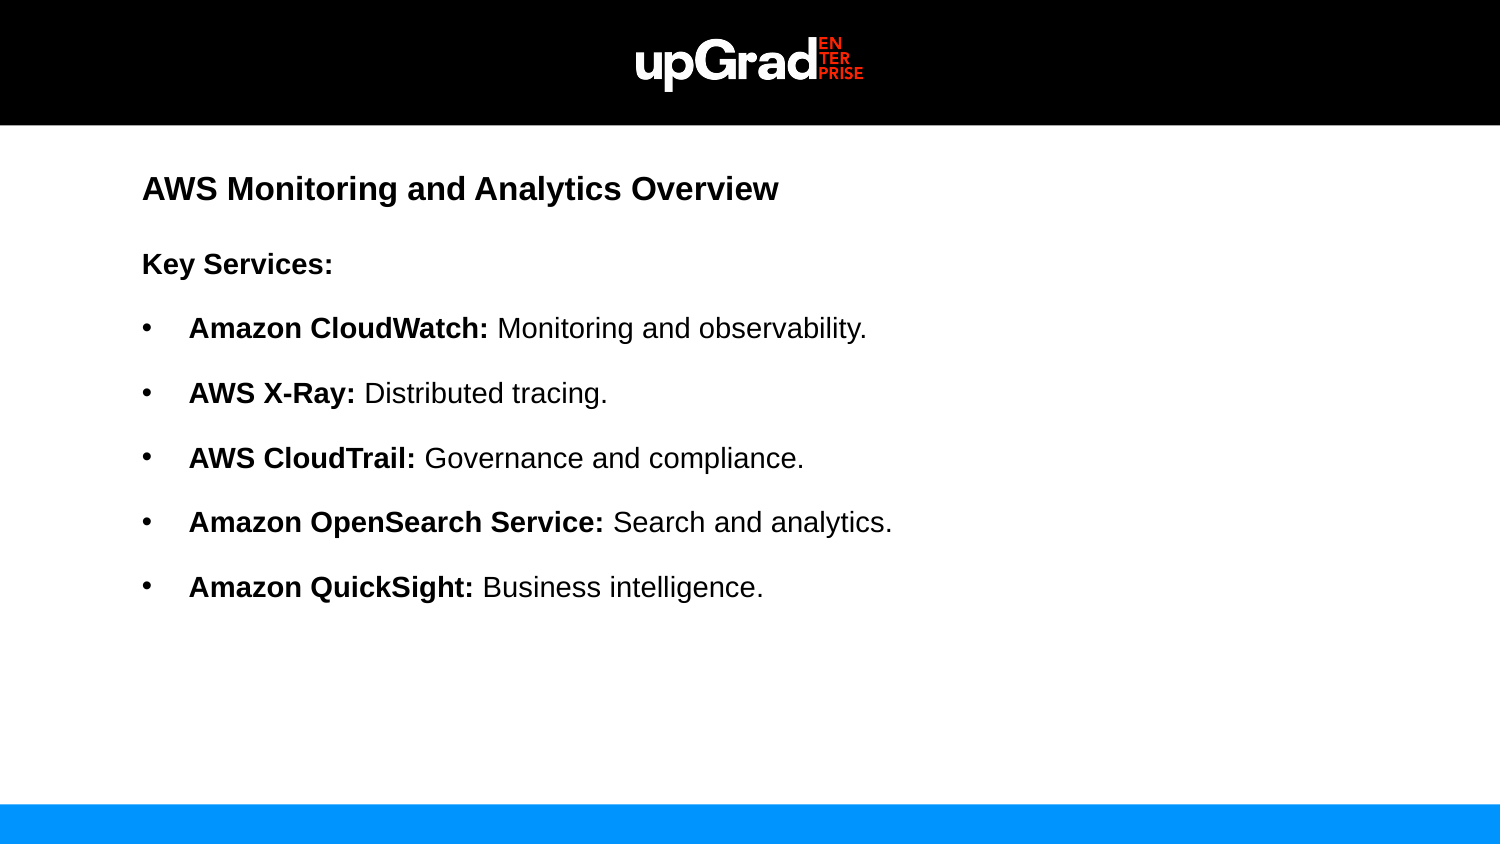

AWS Monitoring and Analytics Overview
Key Services:
Amazon CloudWatch: Monitoring and observability.
AWS X-Ray: Distributed tracing.
AWS CloudTrail: Governance and compliance.
Amazon OpenSearch Service: Search and analytics.
Amazon QuickSight: Business intelligence.